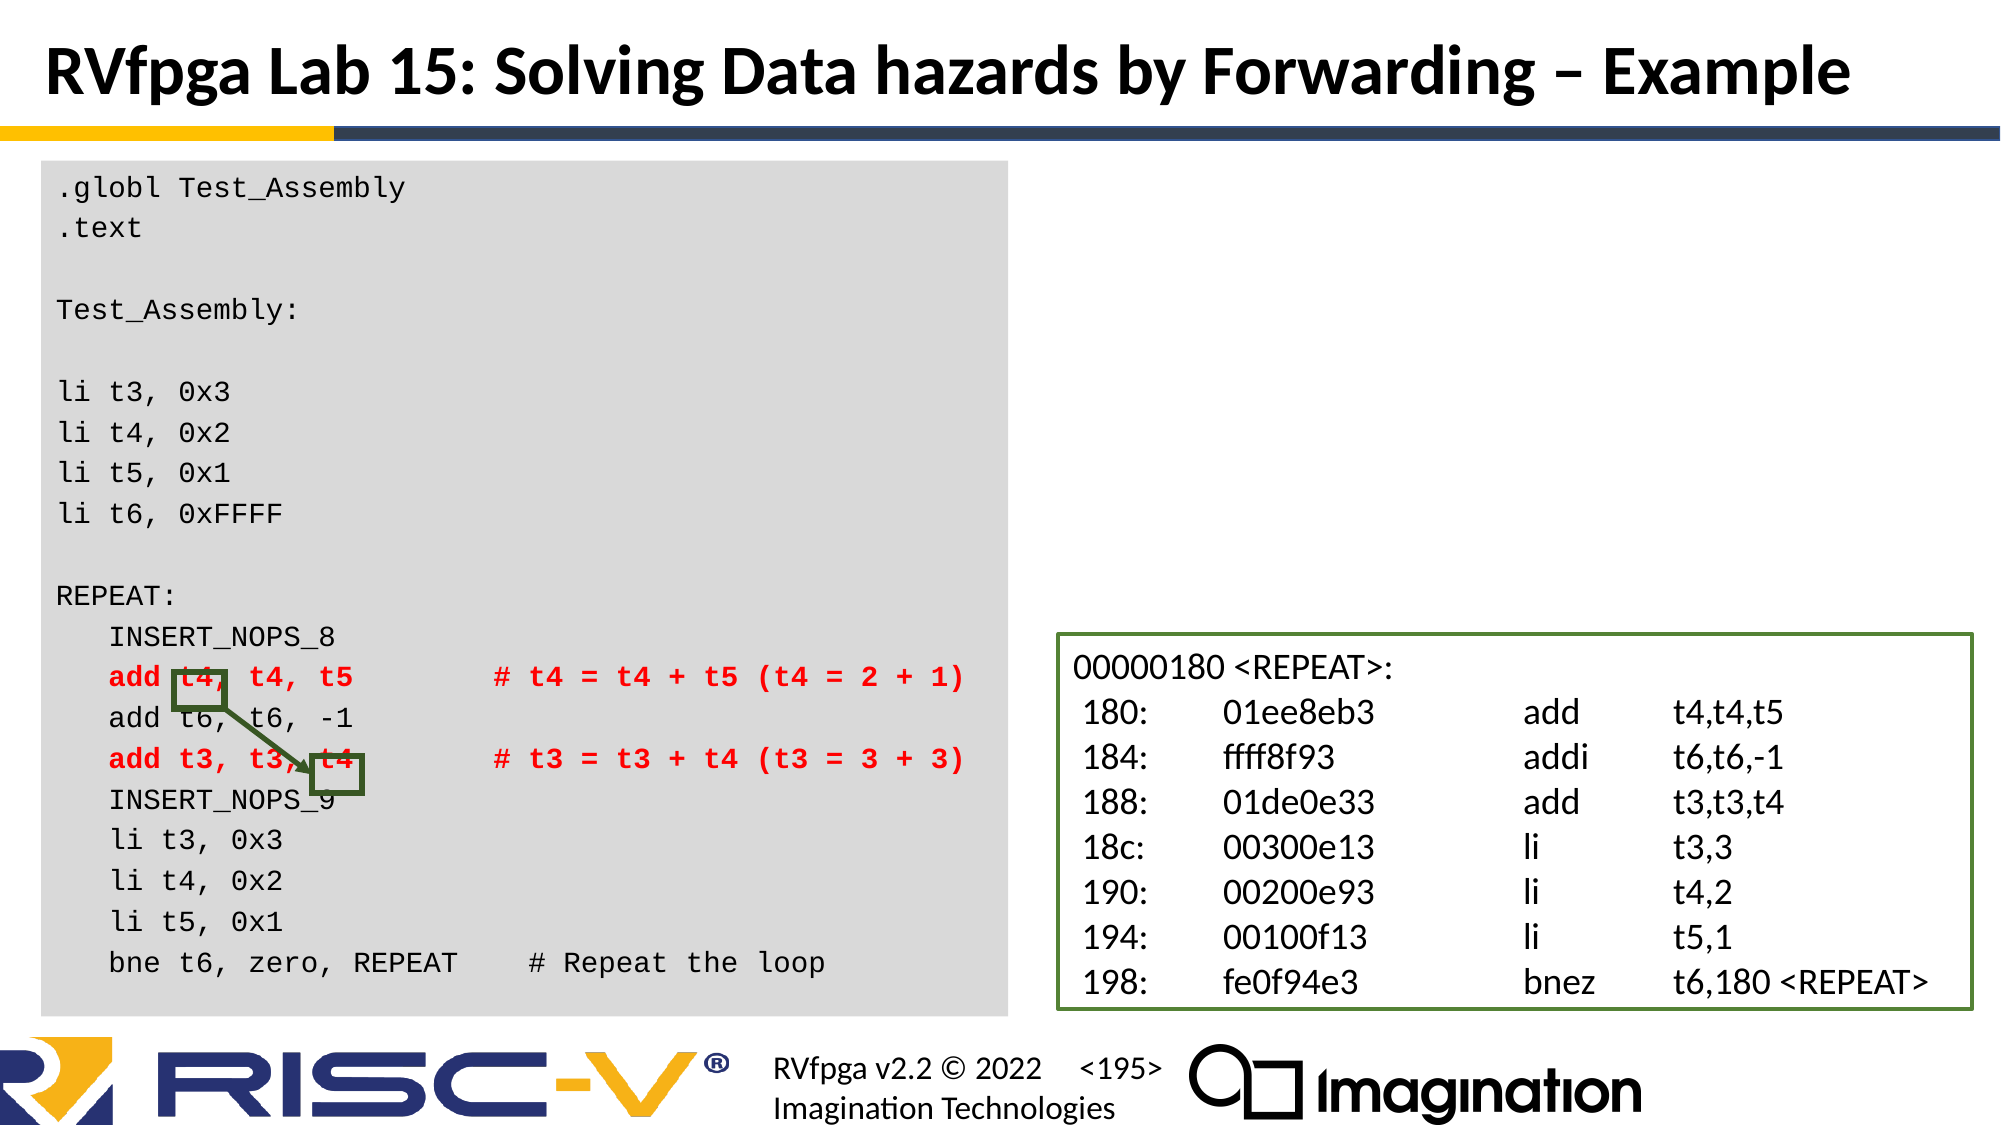

# RVfpga Lab 15: Solving Data hazards by Forwarding – Example
.globl Test_Assembly
.text

Test_Assembly:

li t3, 0x3
li t4, 0x2
li t5, 0x1
li t6, 0xFFFF

REPEAT:
   INSERT_NOPS_8
   add t4, t4, t5        # t4 = t4 + t5 (t4 = 2 + 1)
   add t6, t6, -1
   add t3, t3, t4        # t3 = t3 + t4 (t3 = 3 + 3)
   INSERT_NOPS_9
   li t3, 0x3
   li t4, 0x2
   li t5, 0x1
   bne t6, zero, REPEAT    # Repeat the loop
00000180 <REPEAT>:
 180:	01ee8eb3          	add	t4,t4,t5
 184:	ffff8f93          	addi	t6,t6,-1
 188:	01de0e33          	add	t3,t3,t4
 18c:	00300e13          	li	t3,3
 190:	00200e93          	li	t4,2
 194:	00100f13          	li	t5,1
 198:	fe0f94e3          	bnez	t6,180 <REPEAT>